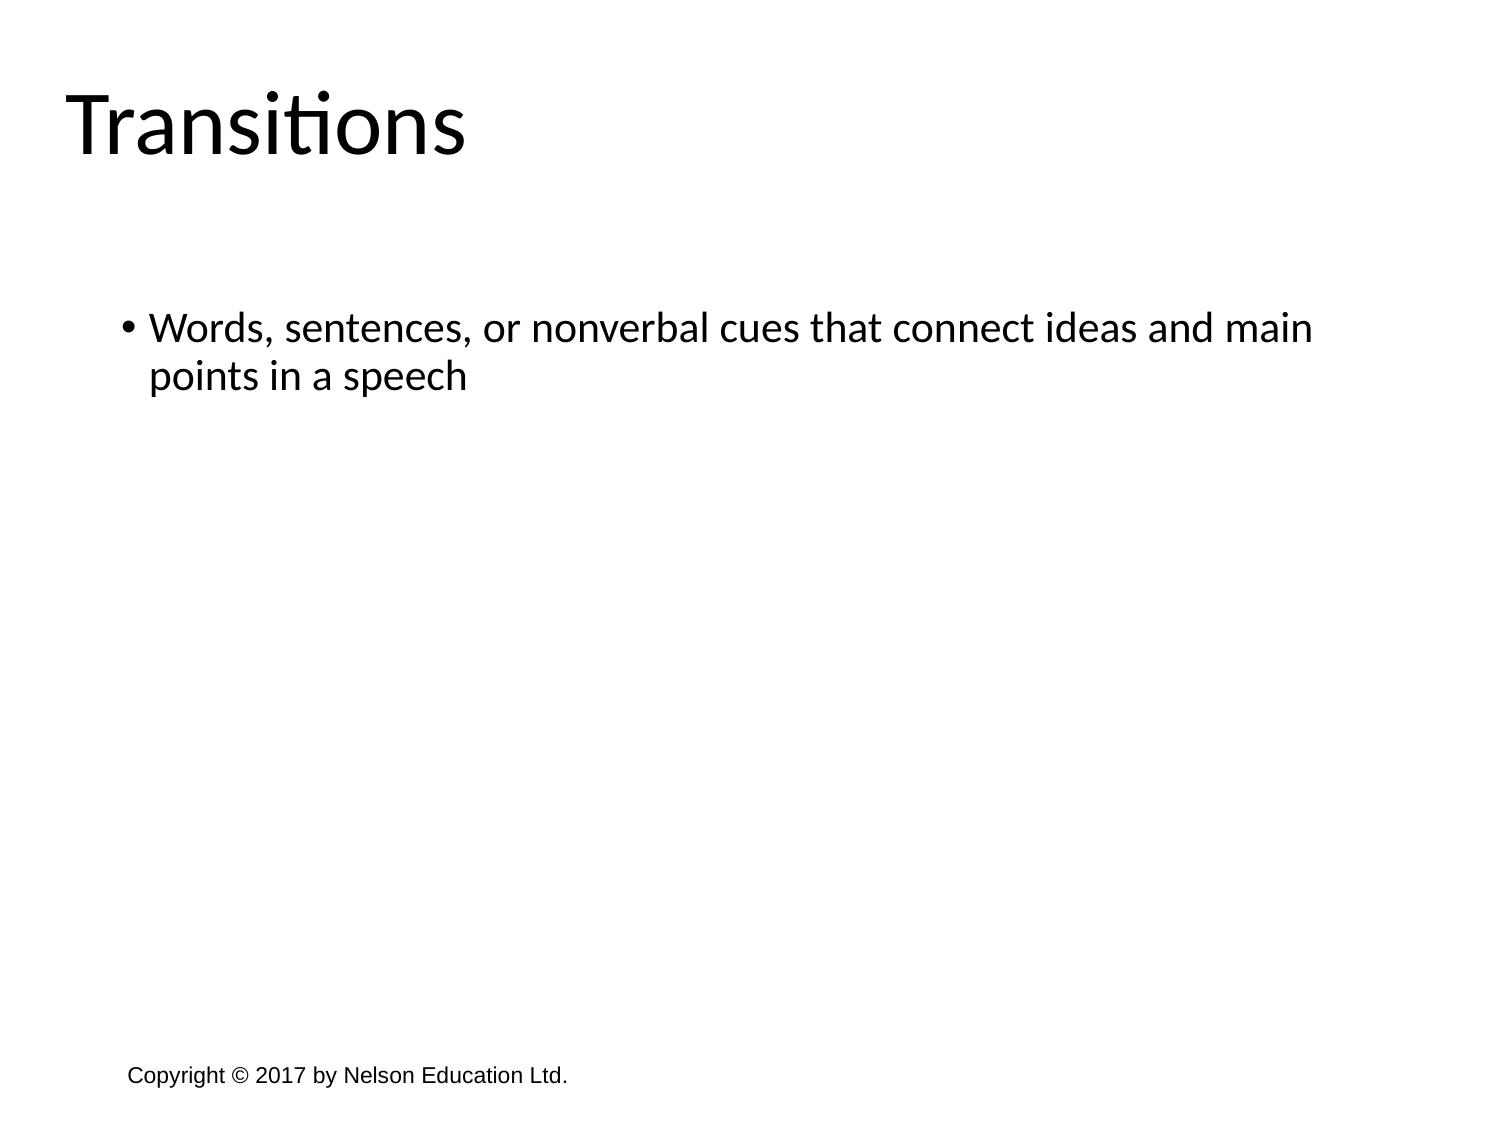

Transitions
Words, sentences, or nonverbal cues that connect ideas and main points in a speech